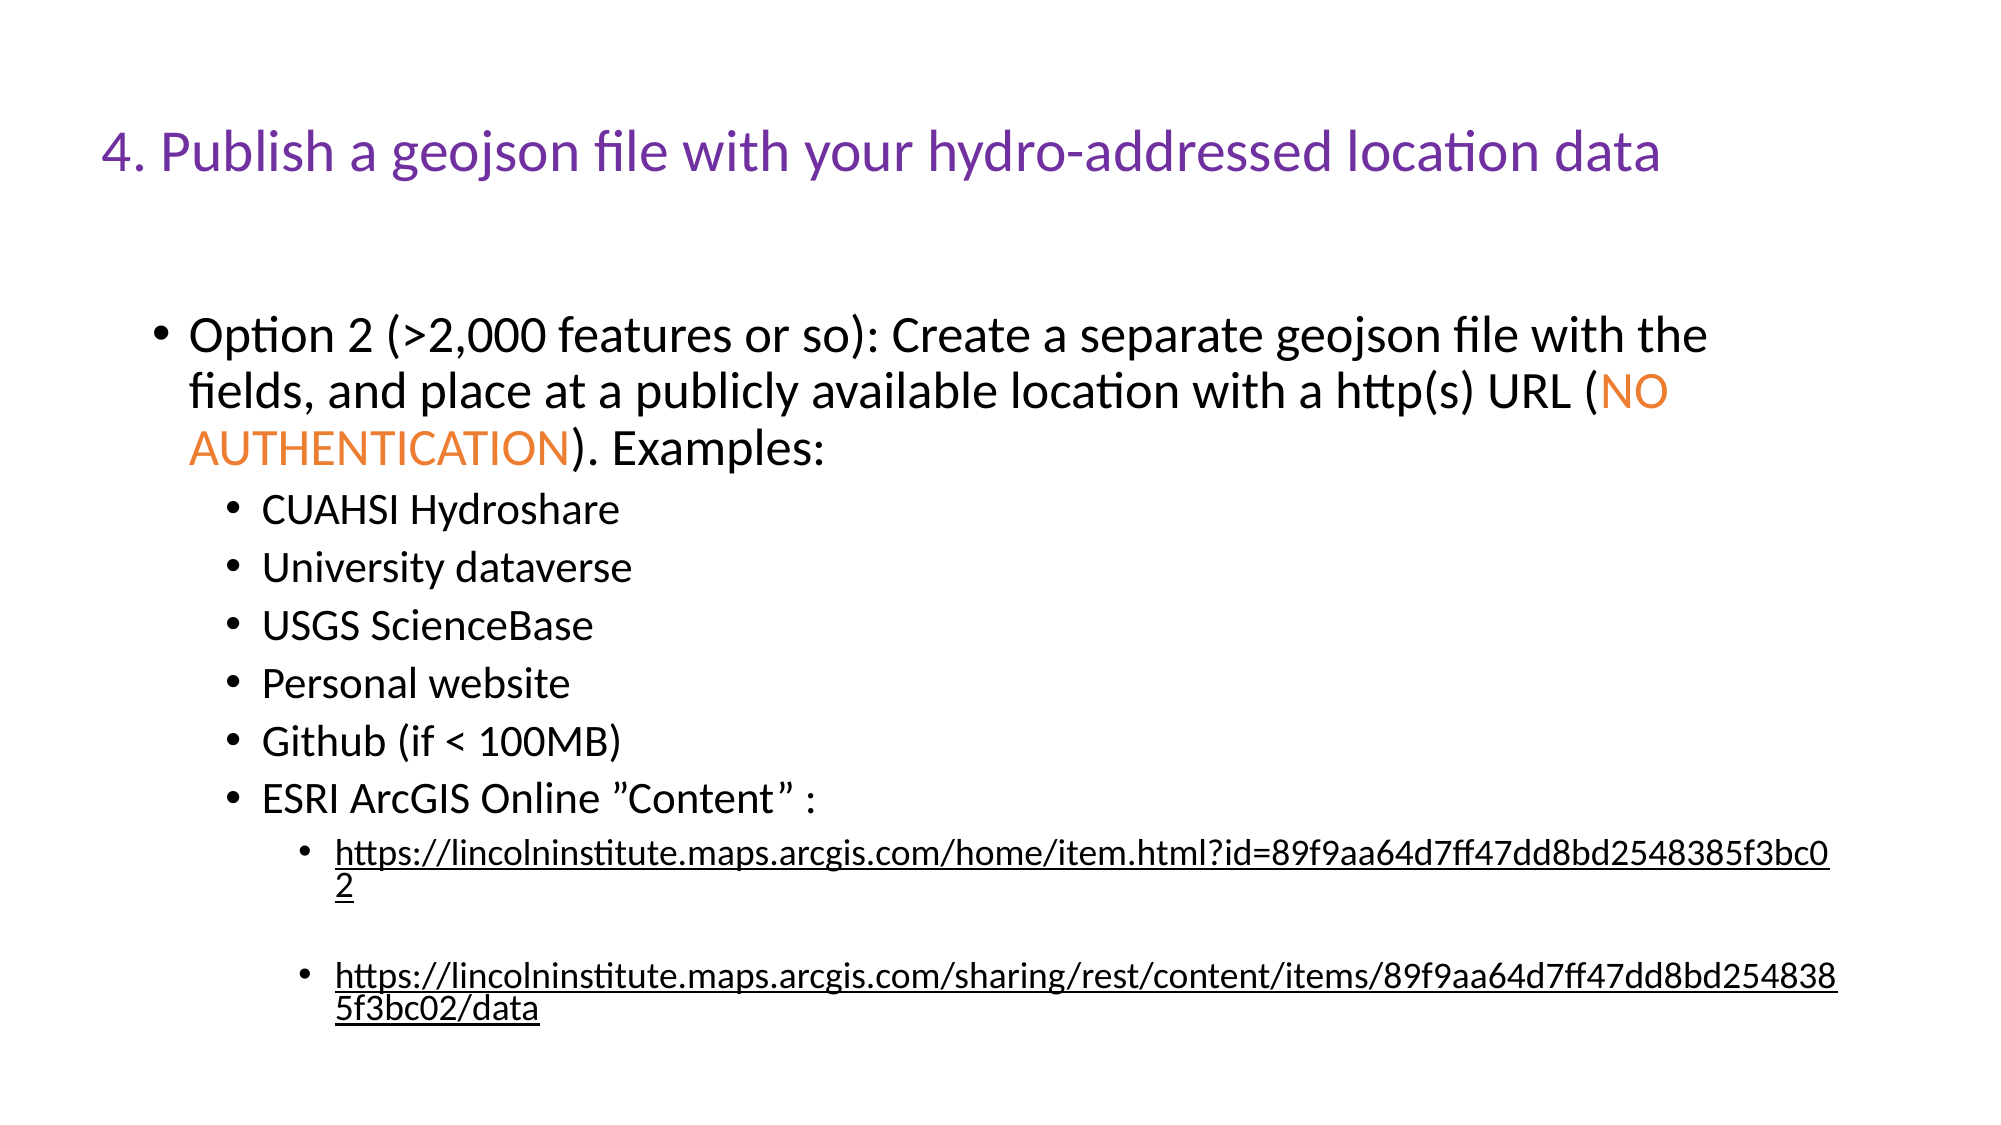

# 4. Publish a geojson file with your hydro-addressed location data
Option 2 (>2,000 features or so): Create a separate geojson file with the fields, and place at a publicly available location with a http(s) URL (NO AUTHENTICATION). Examples:
CUAHSI Hydroshare
University dataverse
USGS ScienceBase
Personal website
Github (if < 100MB)
ESRI ArcGIS Online ”Content” :
https://lincolninstitute.maps.arcgis.com/home/item.html?id=89f9aa64d7ff47dd8bd2548385f3bc02
https://lincolninstitute.maps.arcgis.com/sharing/rest/content/items/89f9aa64d7ff47dd8bd2548385f3bc02/data